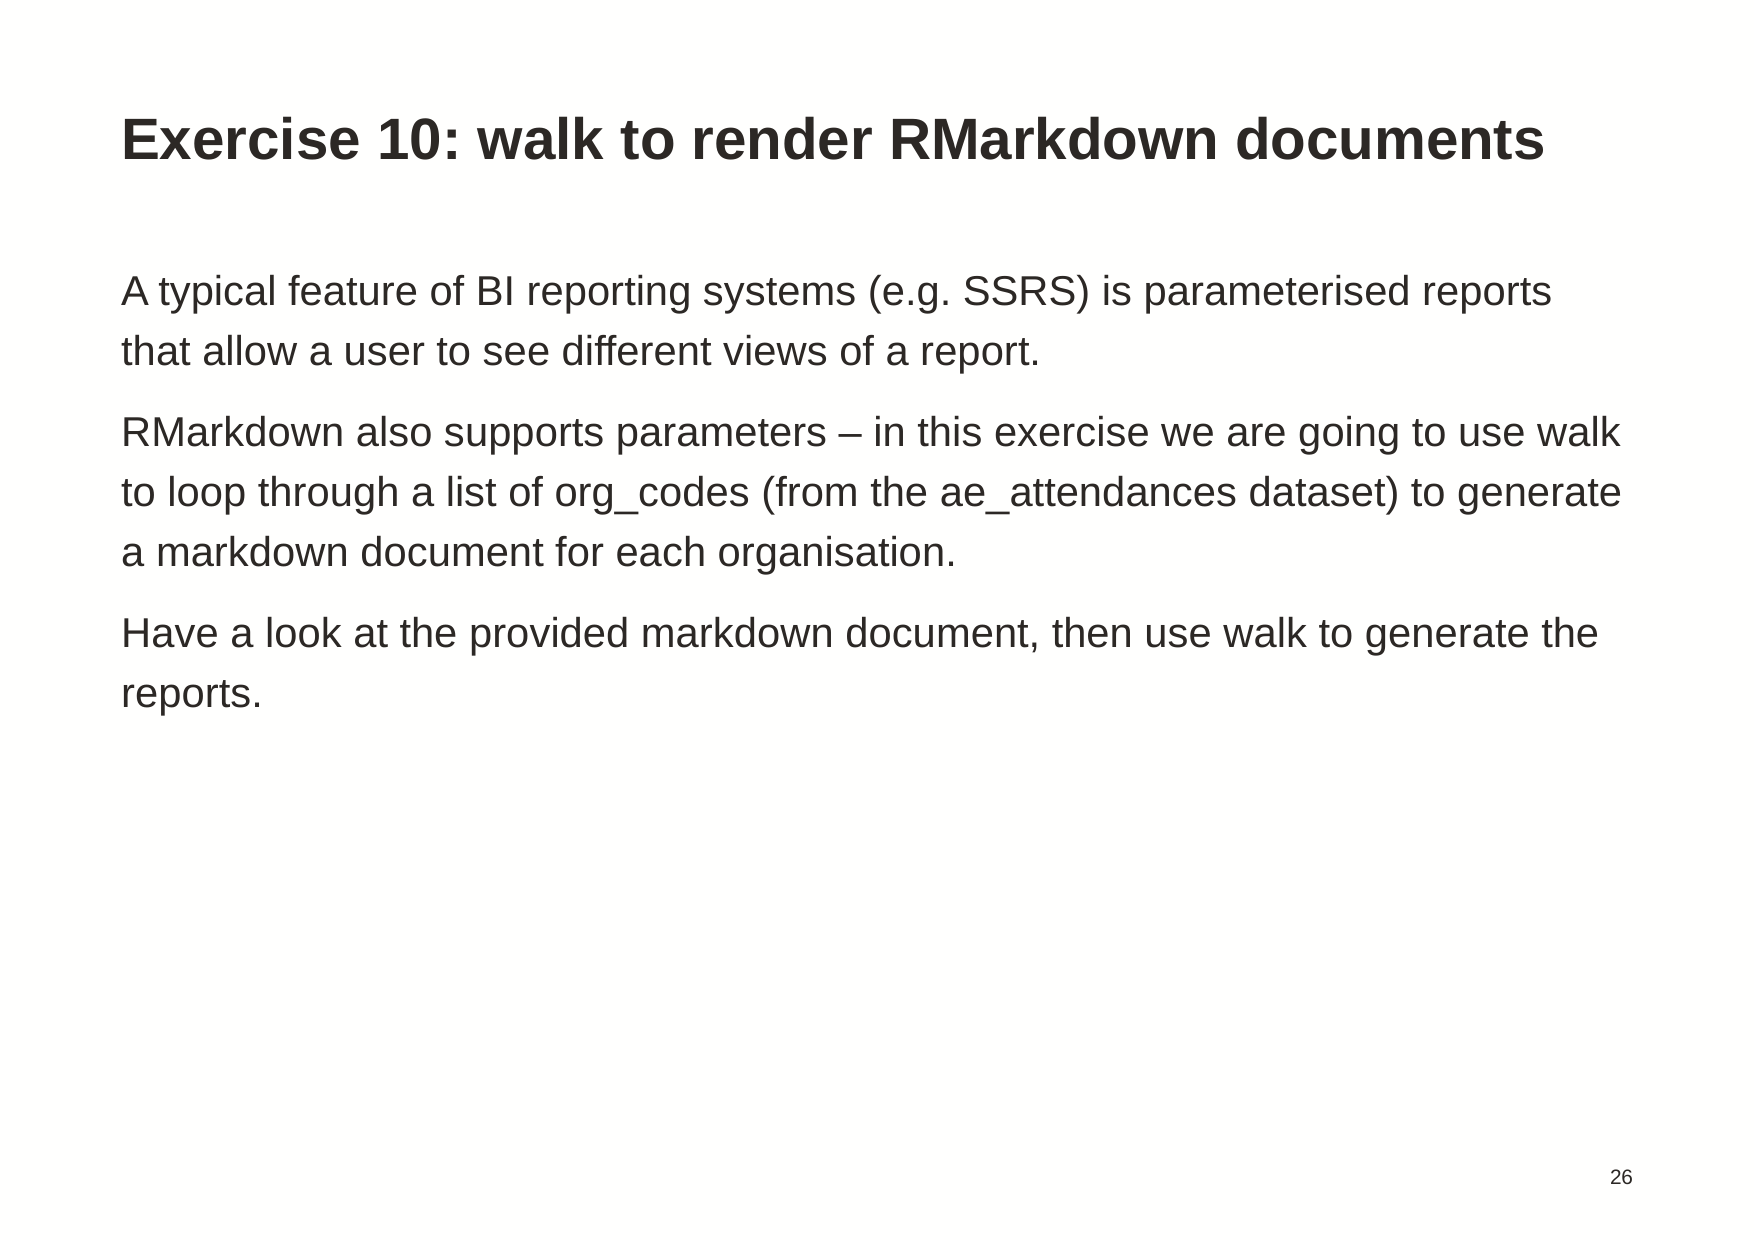

# Exercise 10: walk to render RMarkdown documents
A typical feature of BI reporting systems (e.g. SSRS) is parameterised reports that allow a user to see different views of a report.
RMarkdown also supports parameters – in this exercise we are going to use walk to loop through a list of org_codes (from the ae_attendances dataset) to generate a markdown document for each organisation.
Have a look at the provided markdown document, then use walk to generate the reports.
26